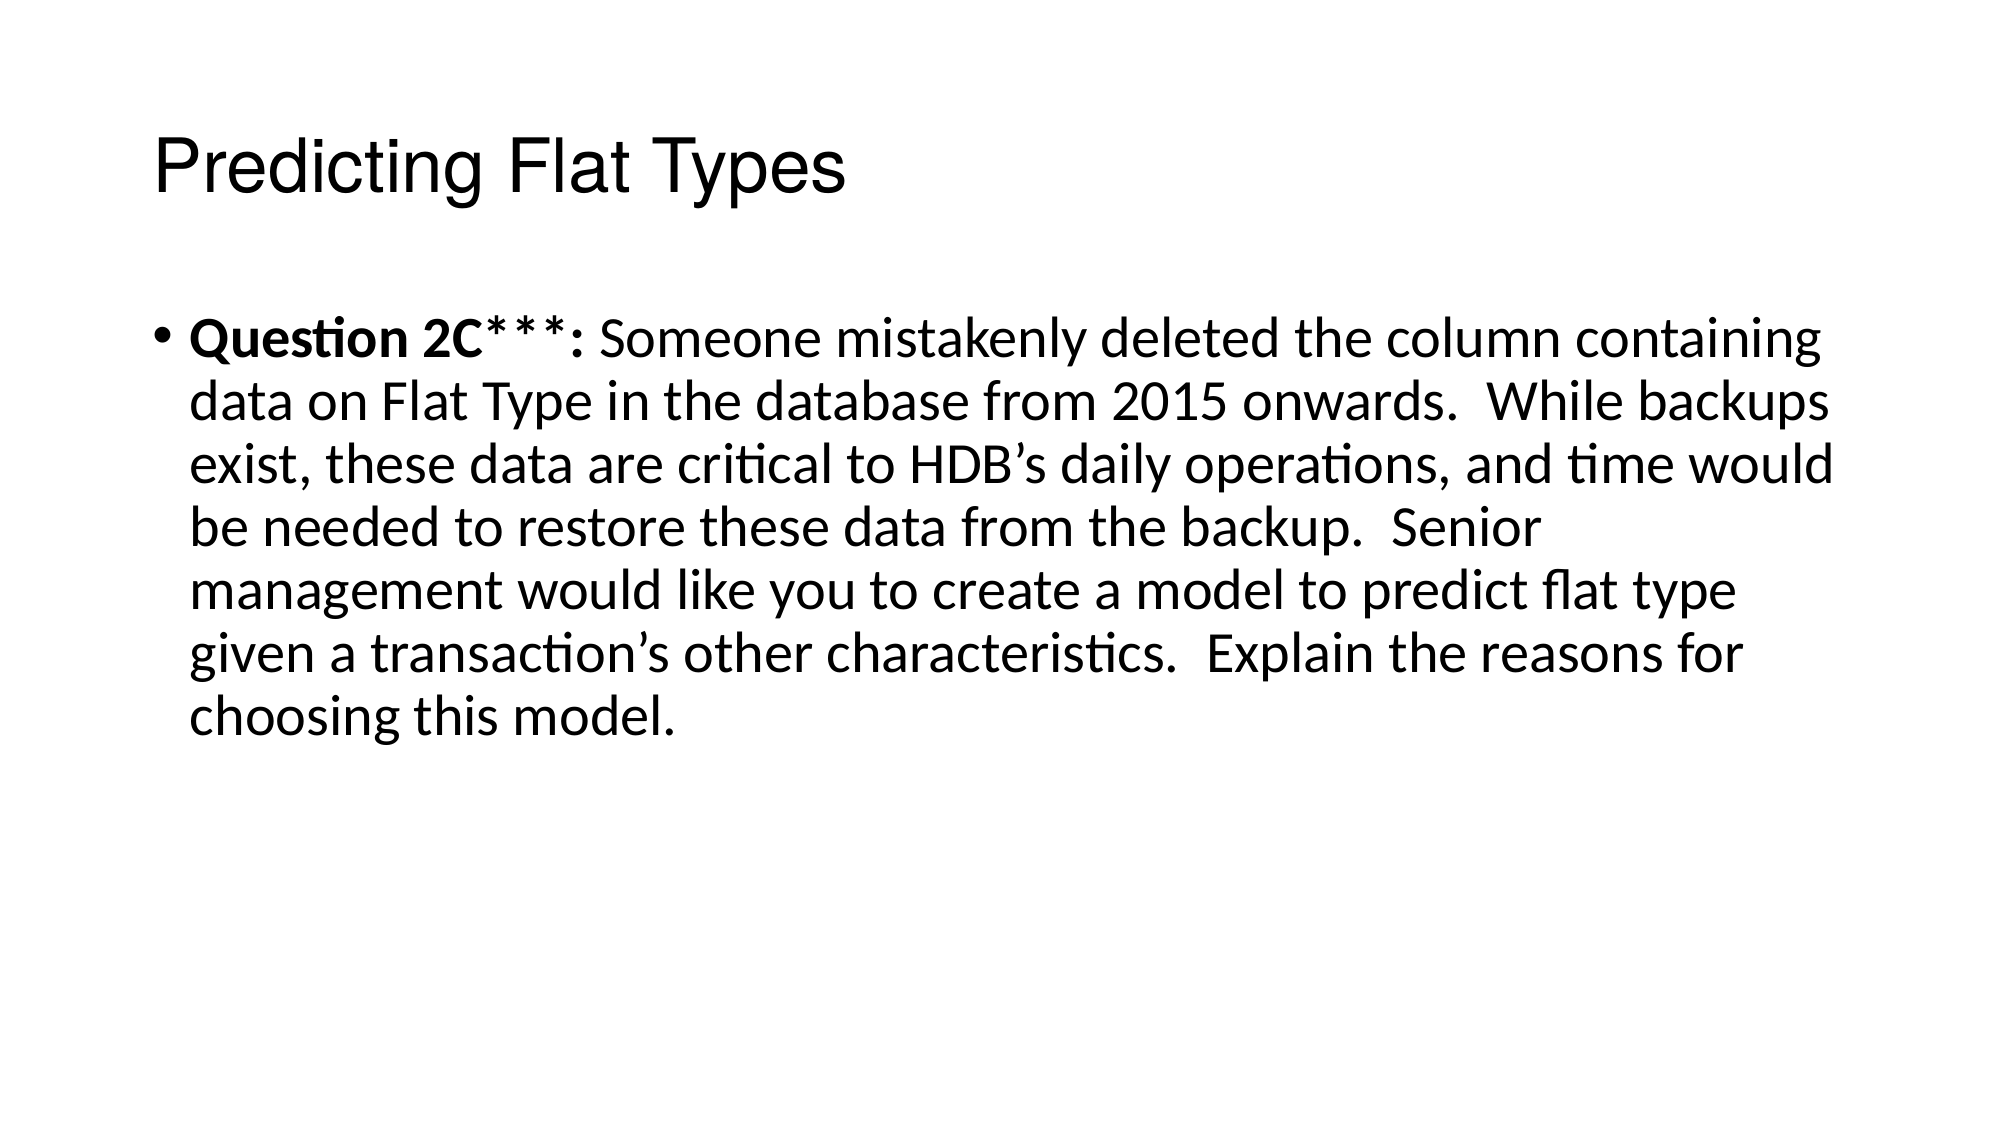

# Predicting Flat Types
Question 2C***: Someone mistakenly deleted the column containing data on Flat Type in the database from 2015 onwards.  While backups exist, these data are critical to HDB’s daily operations, and time would be needed to restore these data from the backup.  Senior management would like you to create a model to predict flat type given a transaction’s other characteristics.  Explain the reasons for choosing this model.